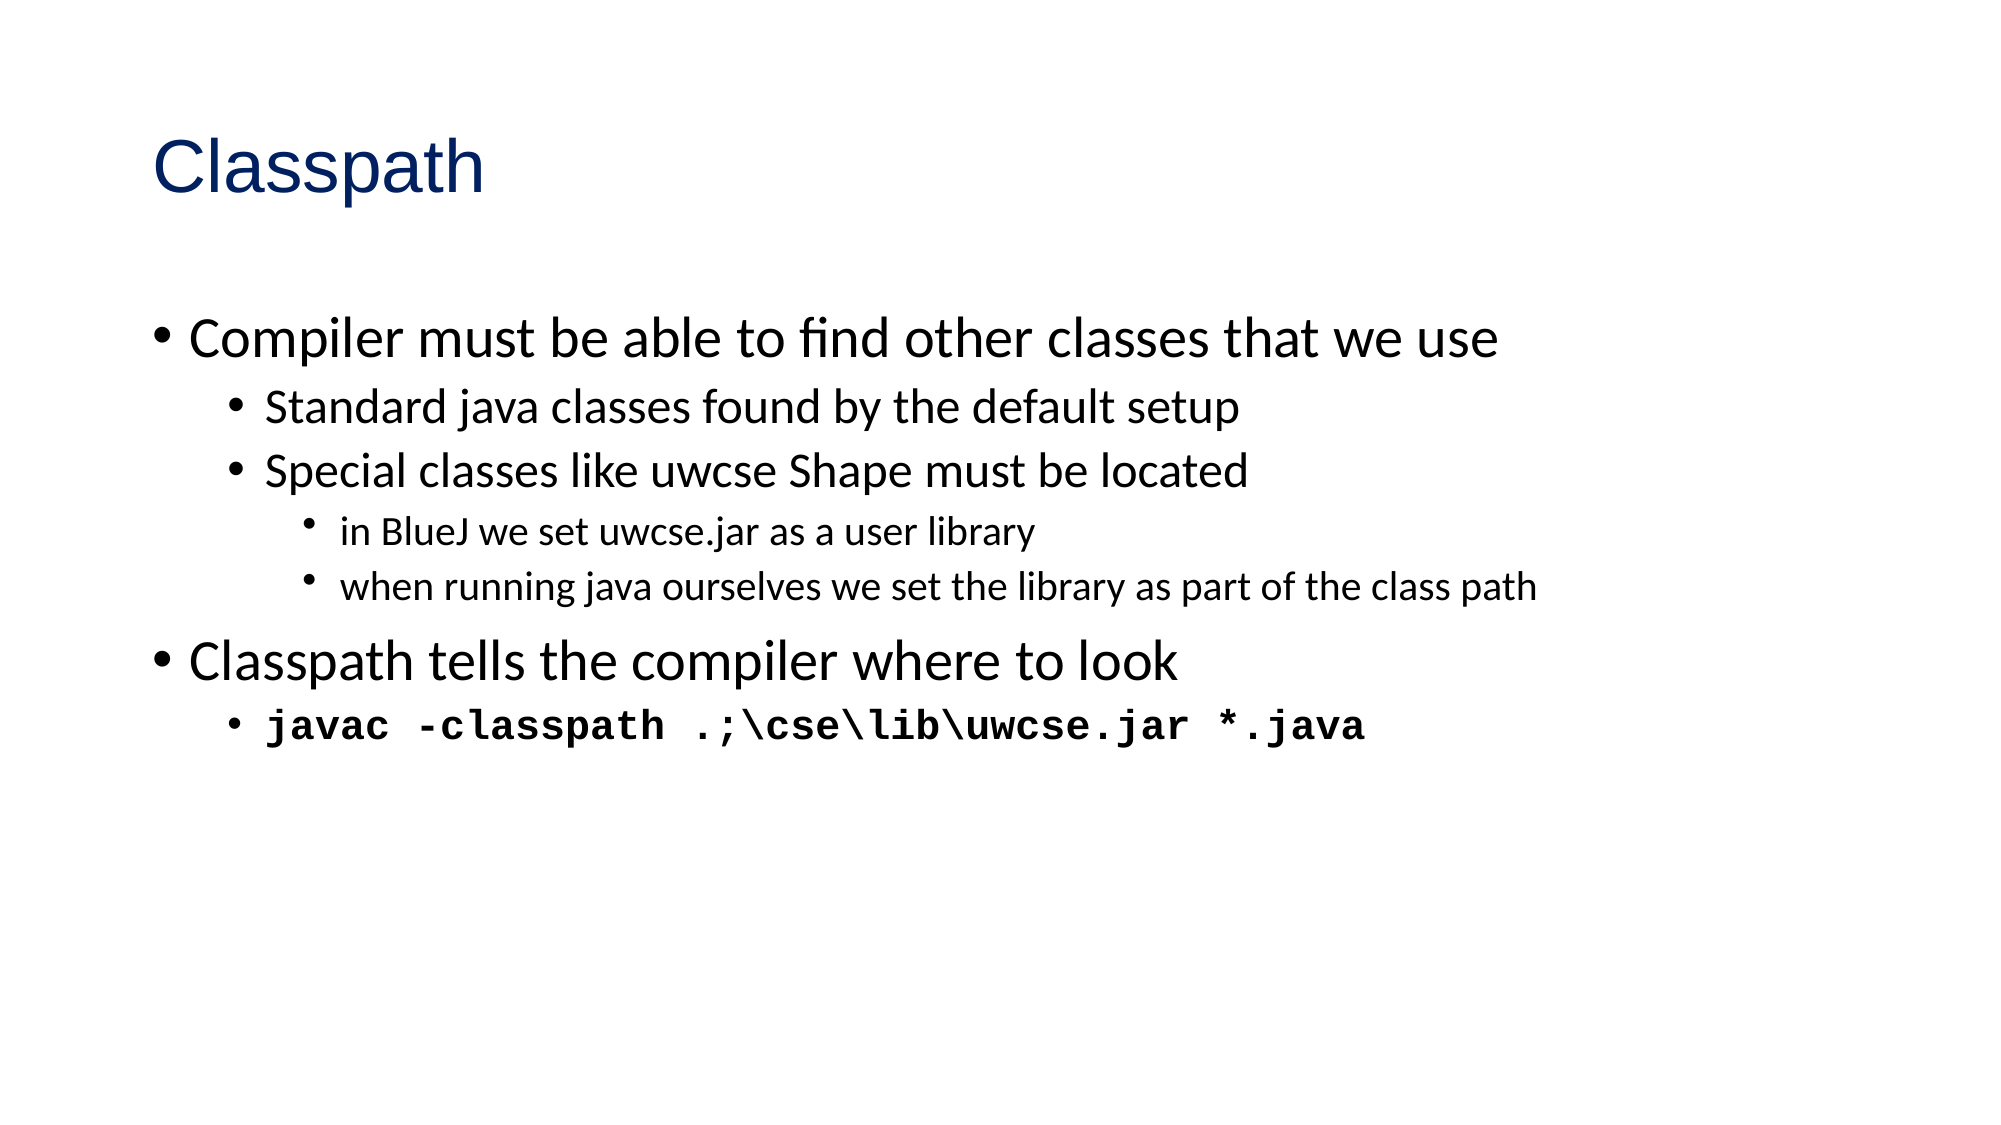

# Classpath
Compiler must be able to find other classes that we use
Standard java classes found by the default setup
Special classes like uwcse Shape must be located
in BlueJ we set uwcse.jar as a user library
when running java ourselves we set the library as part of the class path
Classpath tells the compiler where to look
javac -classpath .;\cse\lib\uwcse.jar *.java